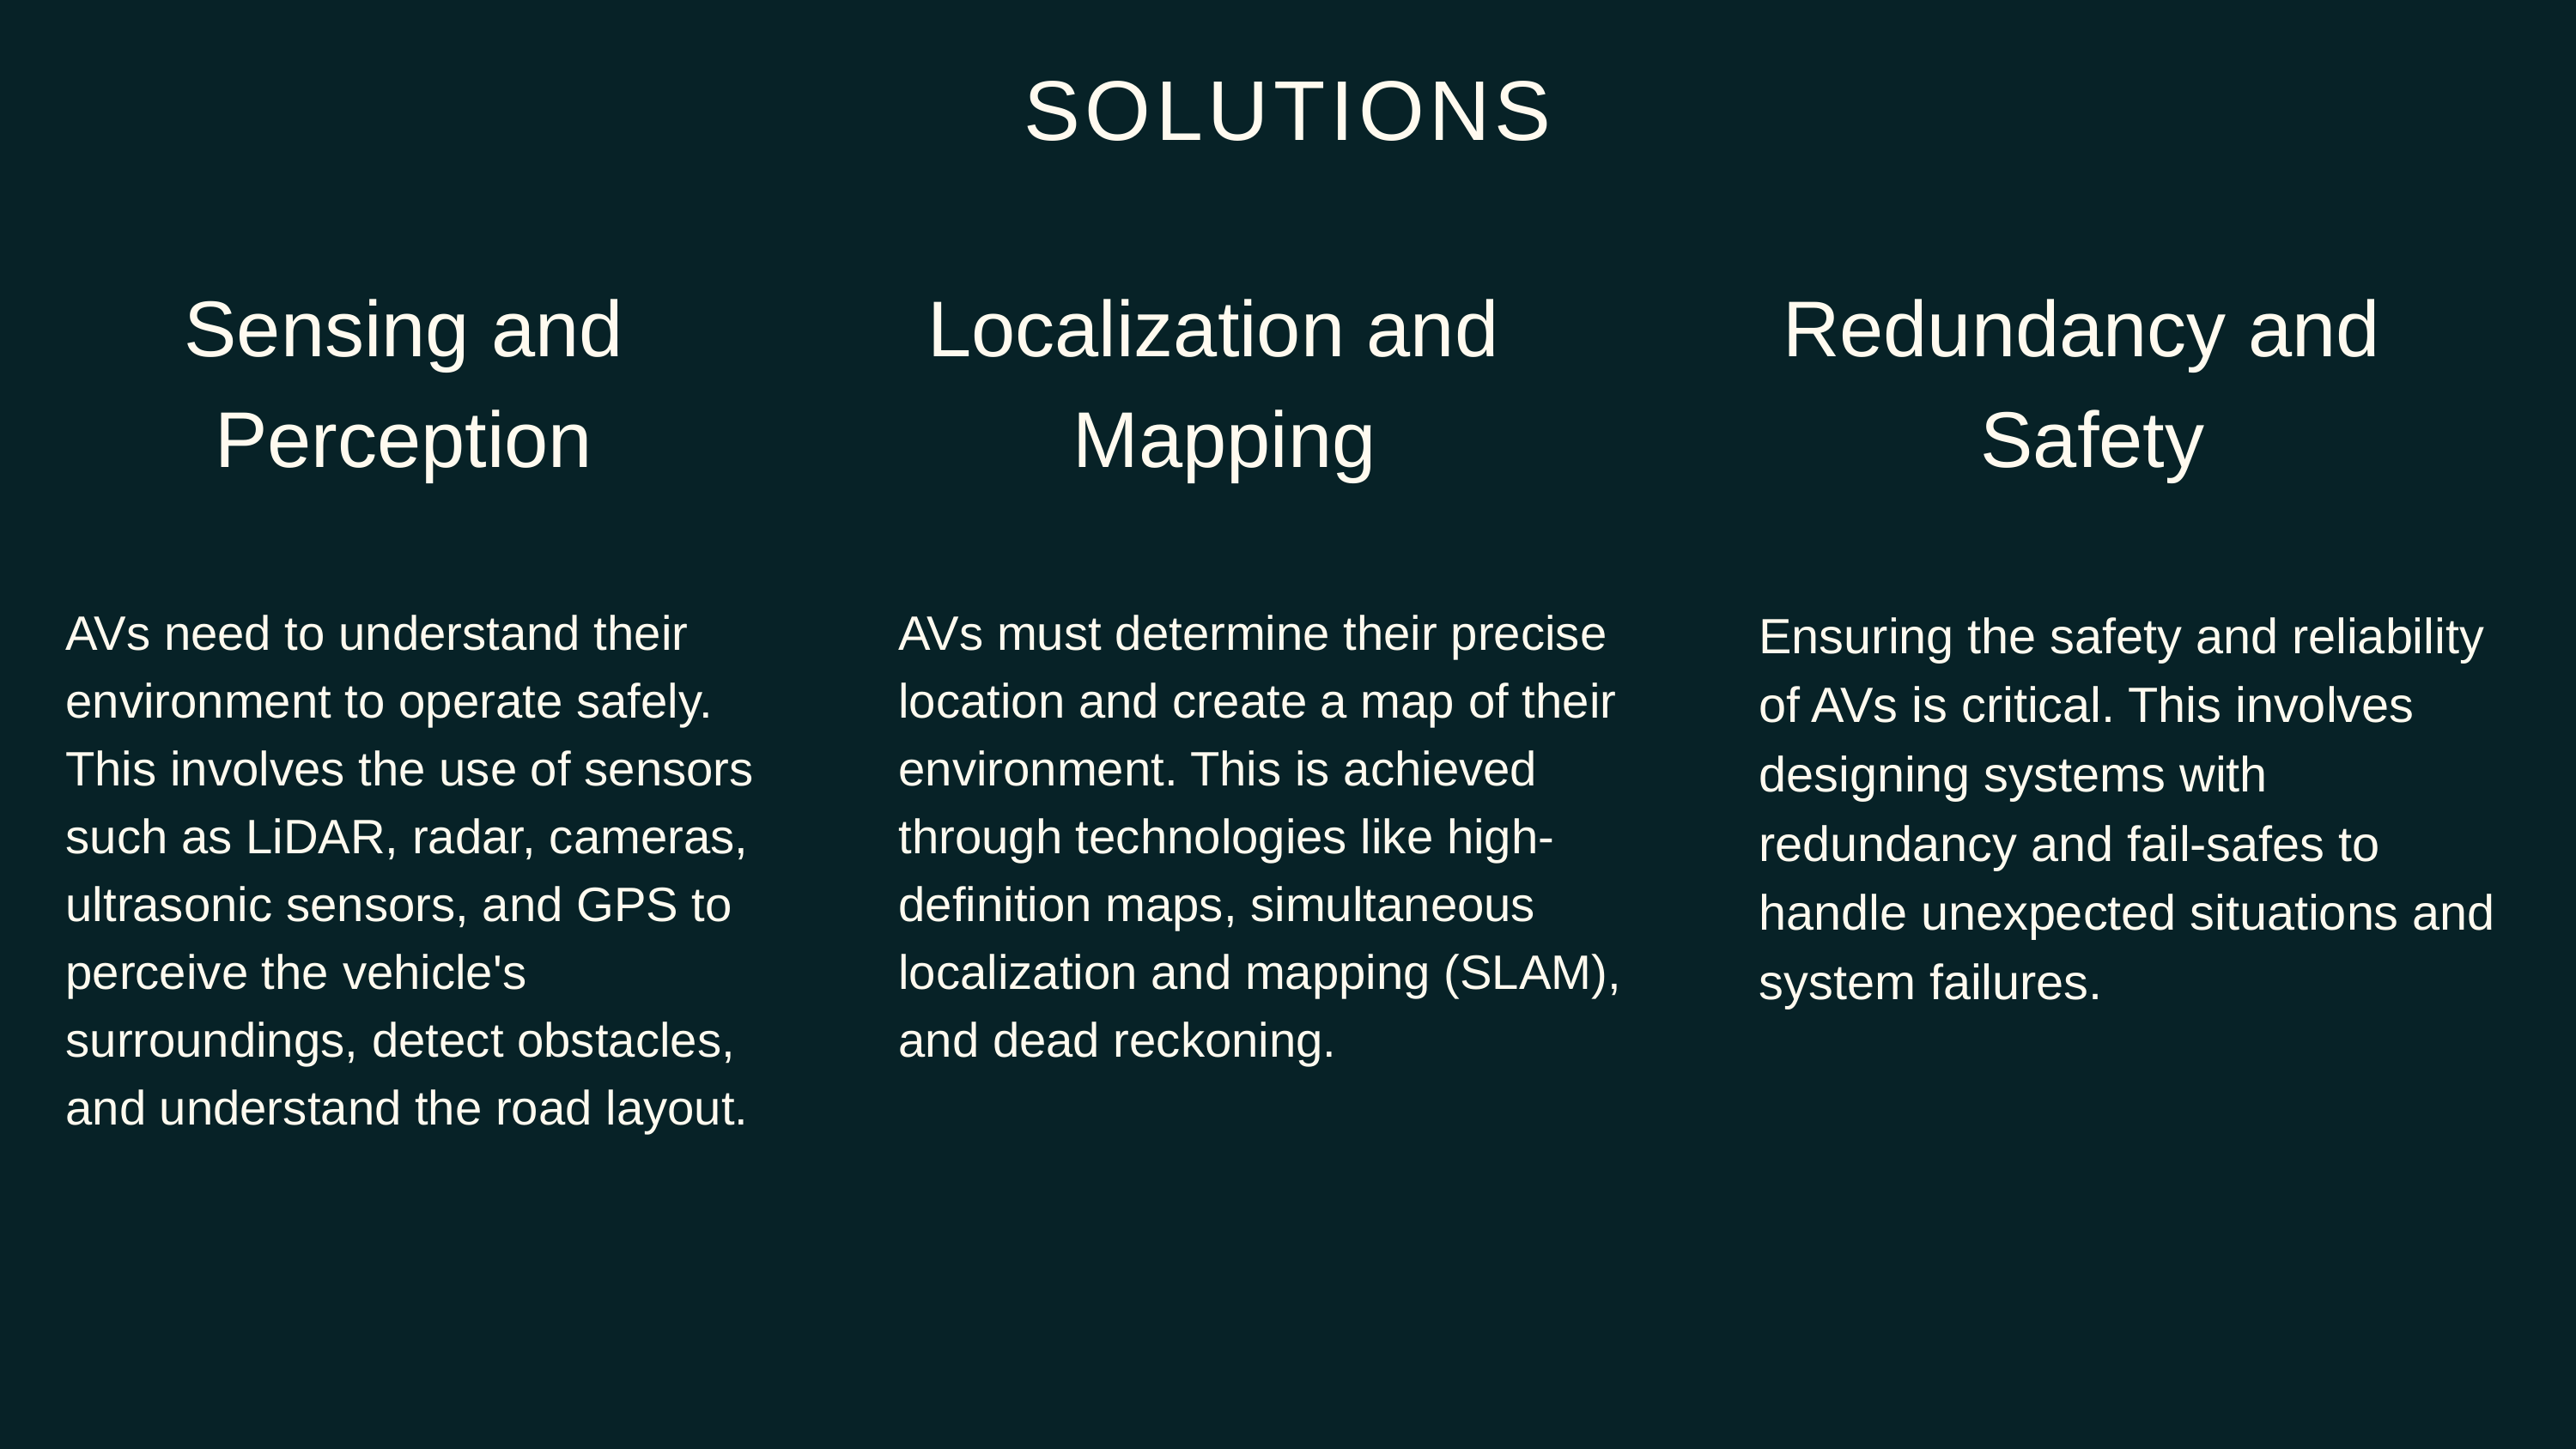

SOLUTIONS
Sensing and Perception
Localization and
Mapping
Redundancy and
Safety
AVs need to understand their environment to operate safely. This involves the use of sensors such as LiDAR, radar, cameras, ultrasonic sensors, and GPS to perceive the vehicle's surroundings, detect obstacles, and understand the road layout.
AVs must determine their precise location and create a map of their environment. This is achieved through technologies like high-definition maps, simultaneous localization and mapping (SLAM), and dead reckoning.
Ensuring the safety and reliability of AVs is critical. This involves designing systems with redundancy and fail-safes to handle unexpected situations and system failures.